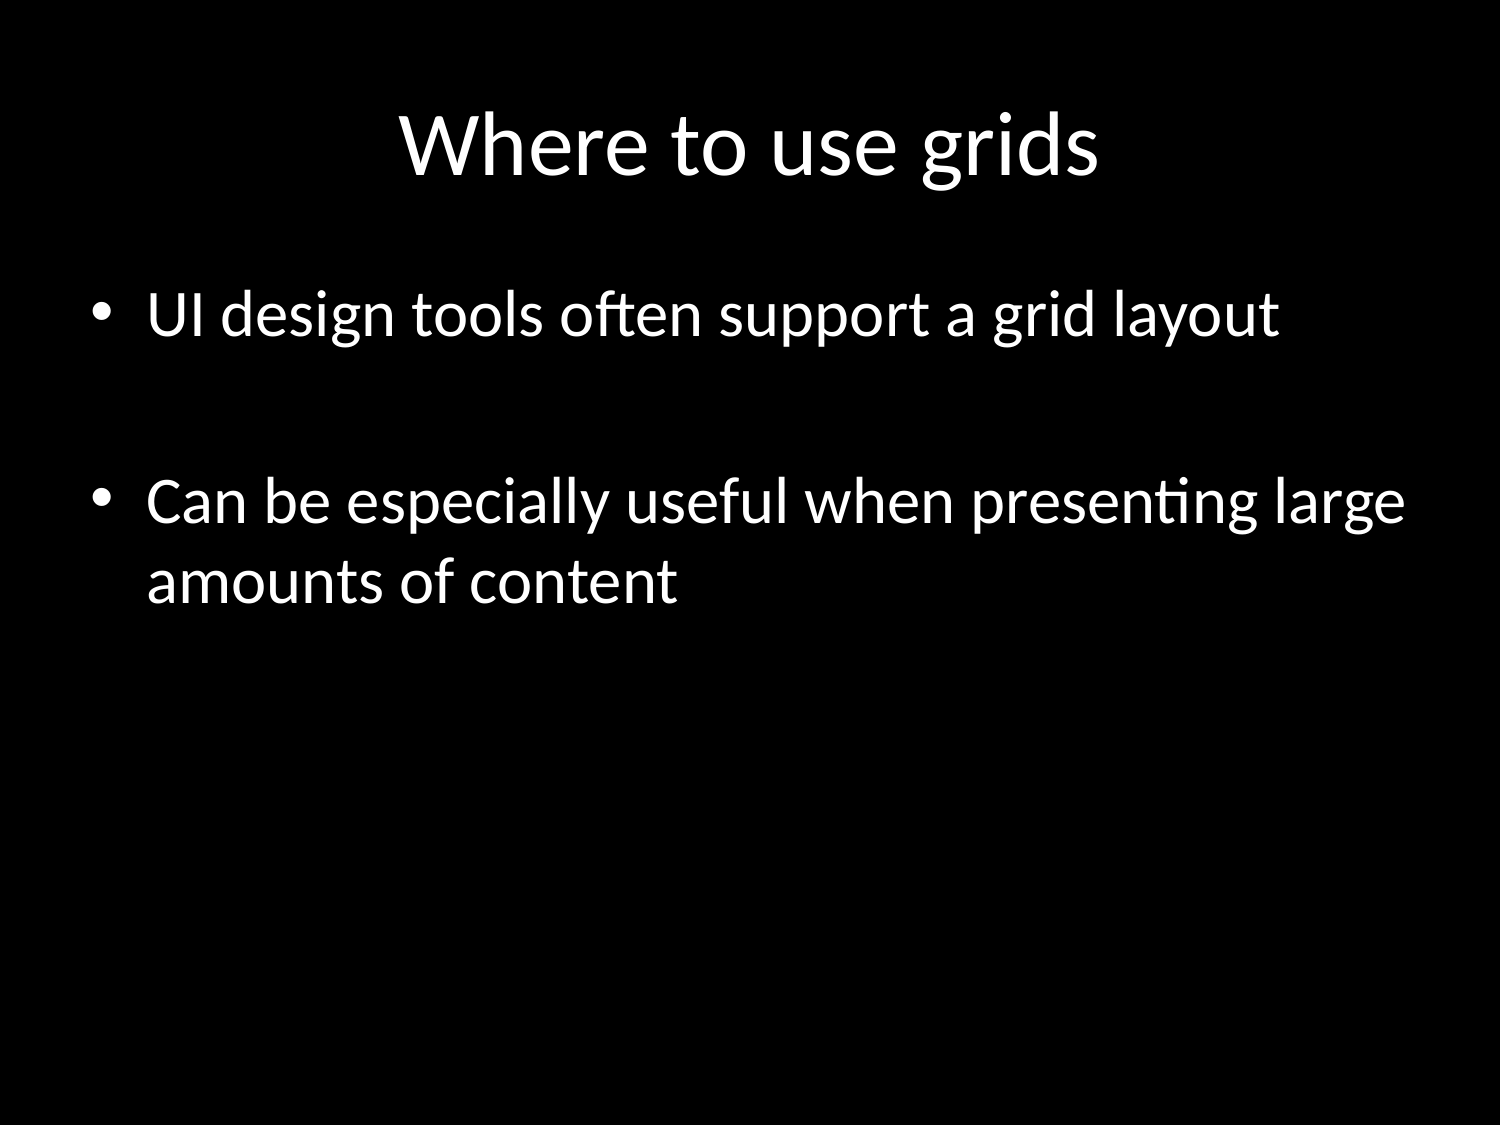

# Where to use grids
UI design tools often support a grid layout

Can be especially useful when presenting large amounts of content